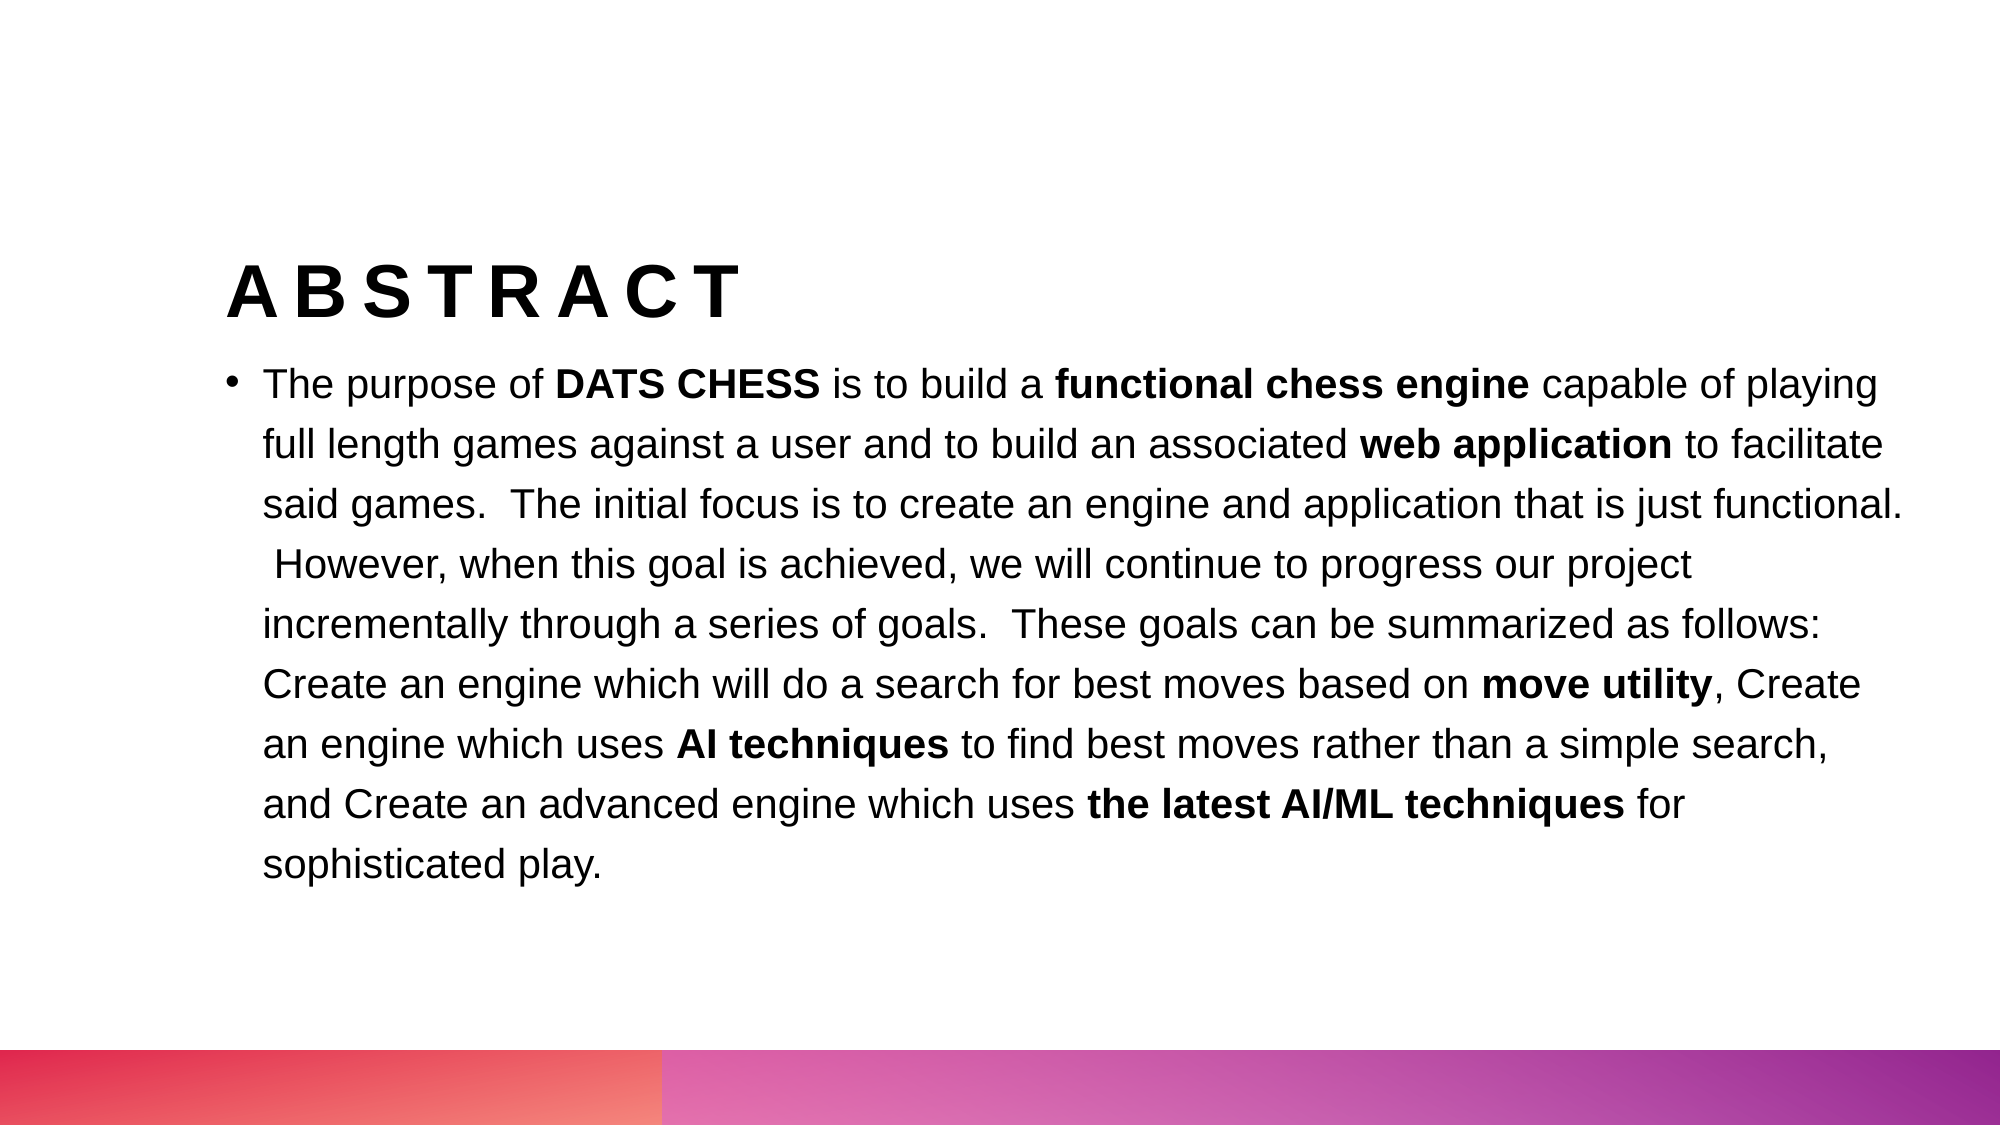

# Abstract
The purpose of DATS CHESS is to build a functional chess engine capable of playing full length games against a user and to build an associated web application to facilitate said games.  The initial focus is to create an engine and application that is just functional.  However, when this goal is achieved, we will continue to progress our project incrementally through a series of goals.  These goals can be summarized as follows:  Create an engine which will do a search for best moves based on move utility, Create an engine which uses AI techniques to find best moves rather than a simple search,  and Create an advanced engine which uses the latest AI/ML techniques for sophisticated play.